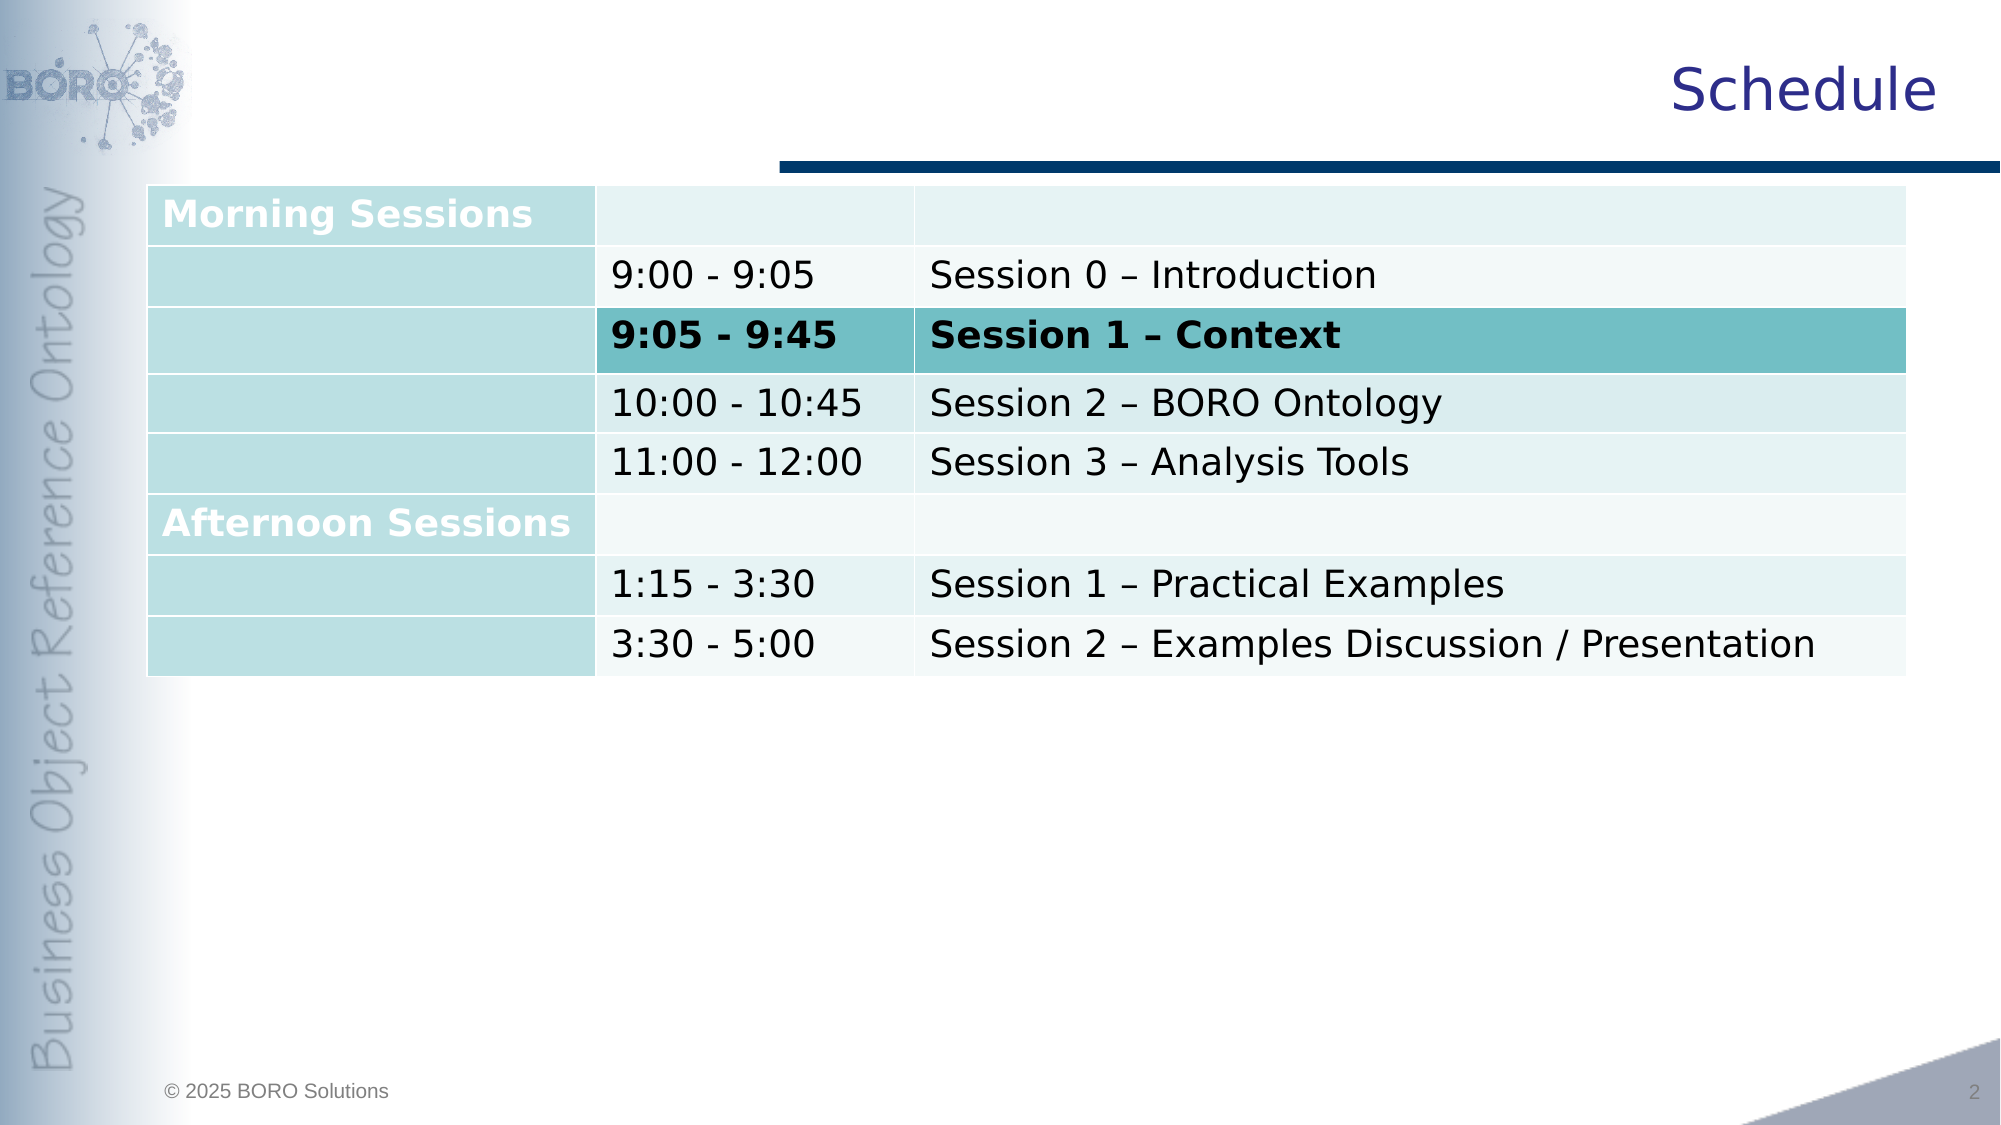

# Schedule
| Morning Sessions |  |  |
| --- | --- | --- |
|  | 9:00 - 9:05 | Session 0 – Introduction |
|  | 9:05 - 9:45 | Session 1 – Context |
|  | 10:00 - 10:45 | Session 2 – BORO Ontology |
|  | 11:00 - 12:00 | Session 3 – Analysis Tools |
| Afternoon Sessions |  |  |
|  | 1:15 - 3:30 | Session 1 – Practical Examples |
|  | 3:30 - 5:00 | Session 2 – Examples Discussion / Presentation |
2